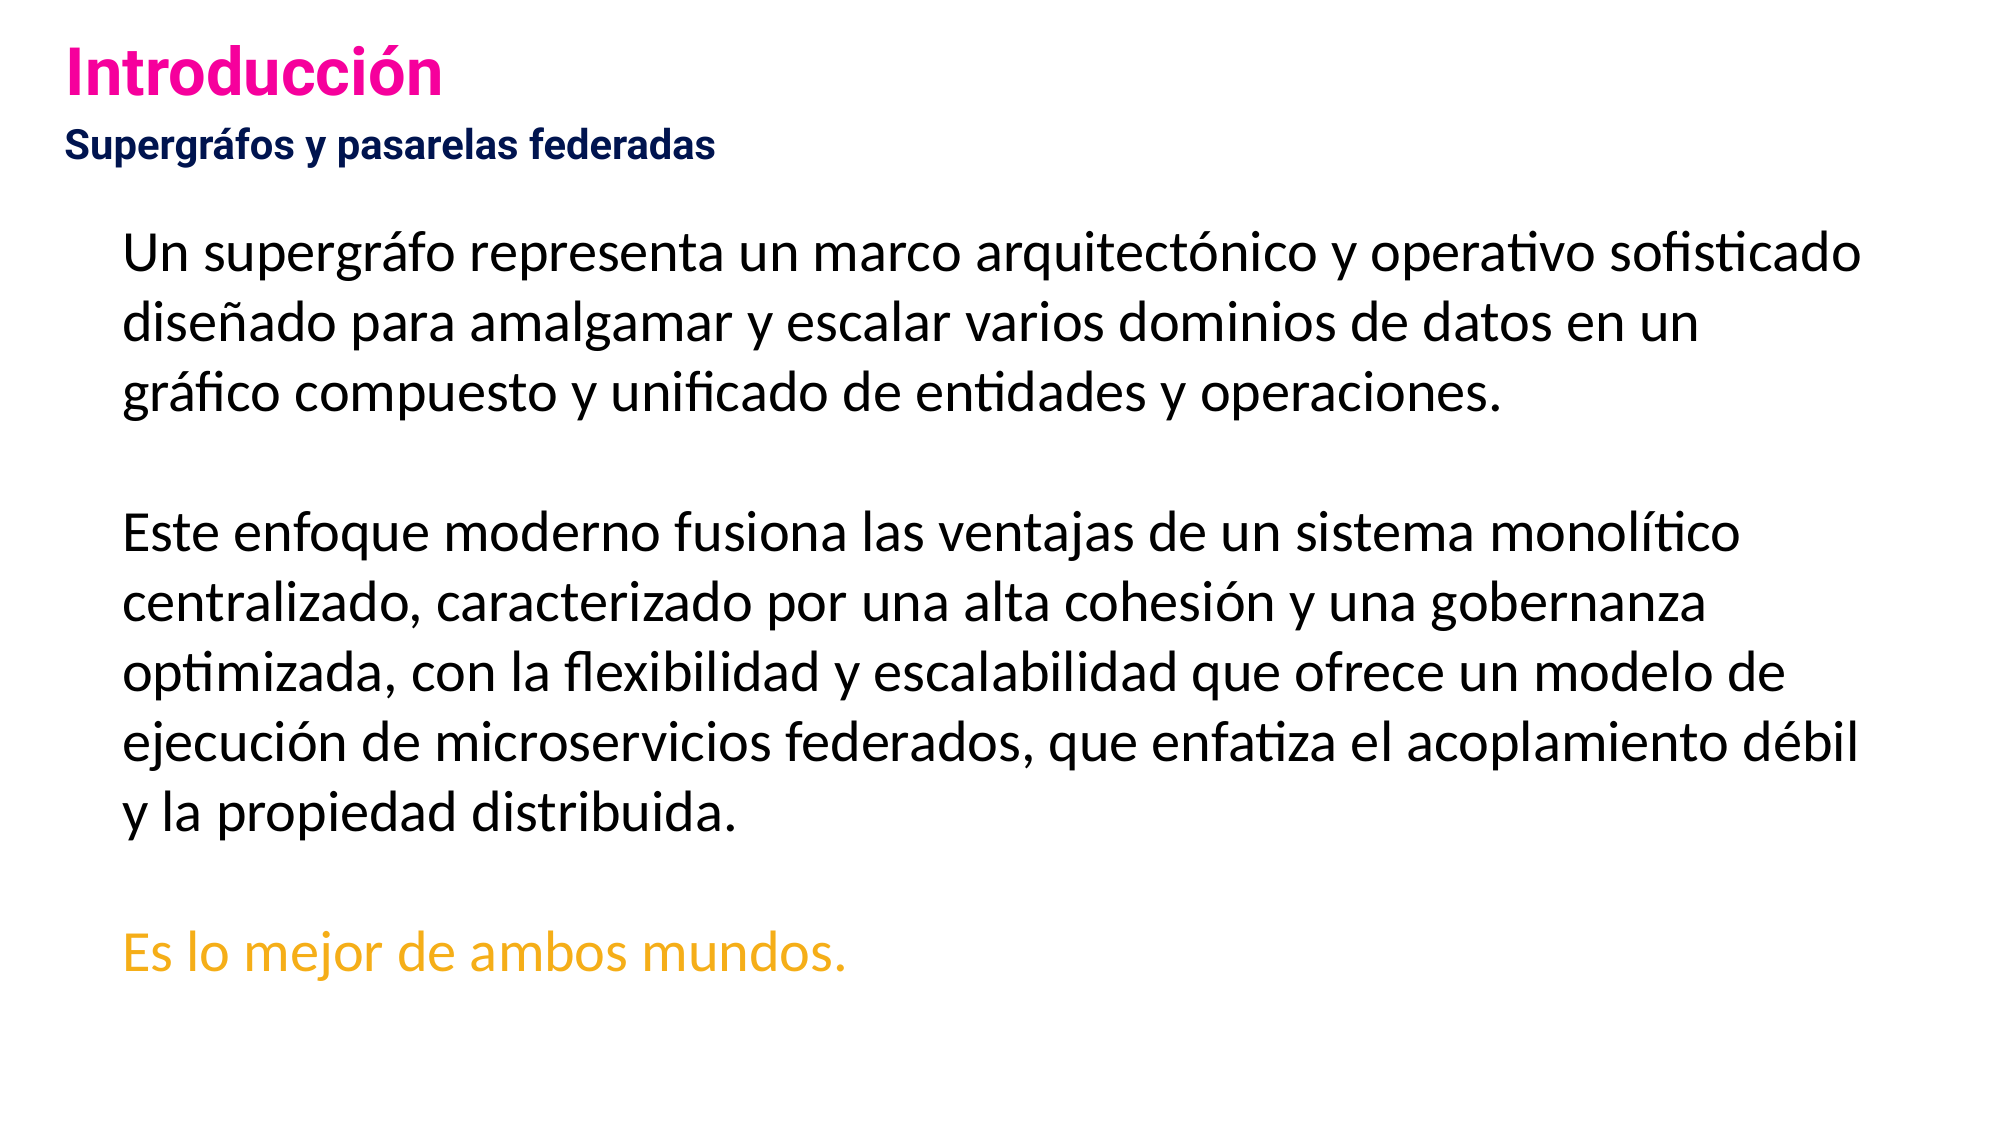

# Introducción
Supergráfos y pasarelas federadas

Un supergráfo representa un marco arquitectónico y operativo sofisticado diseñado para amalgamar y escalar varios dominios de datos en un gráfico compuesto y unificado de entidades y operaciones.

Este enfoque moderno fusiona las ventajas de un sistema monolítico centralizado, caracterizado por una alta cohesión y una gobernanza optimizada, con la flexibilidad y escalabilidad que ofrece un modelo de ejecución de microservicios federados, que enfatiza el acoplamiento débil y la propiedad distribuida.

Es lo mejor de ambos mundos.